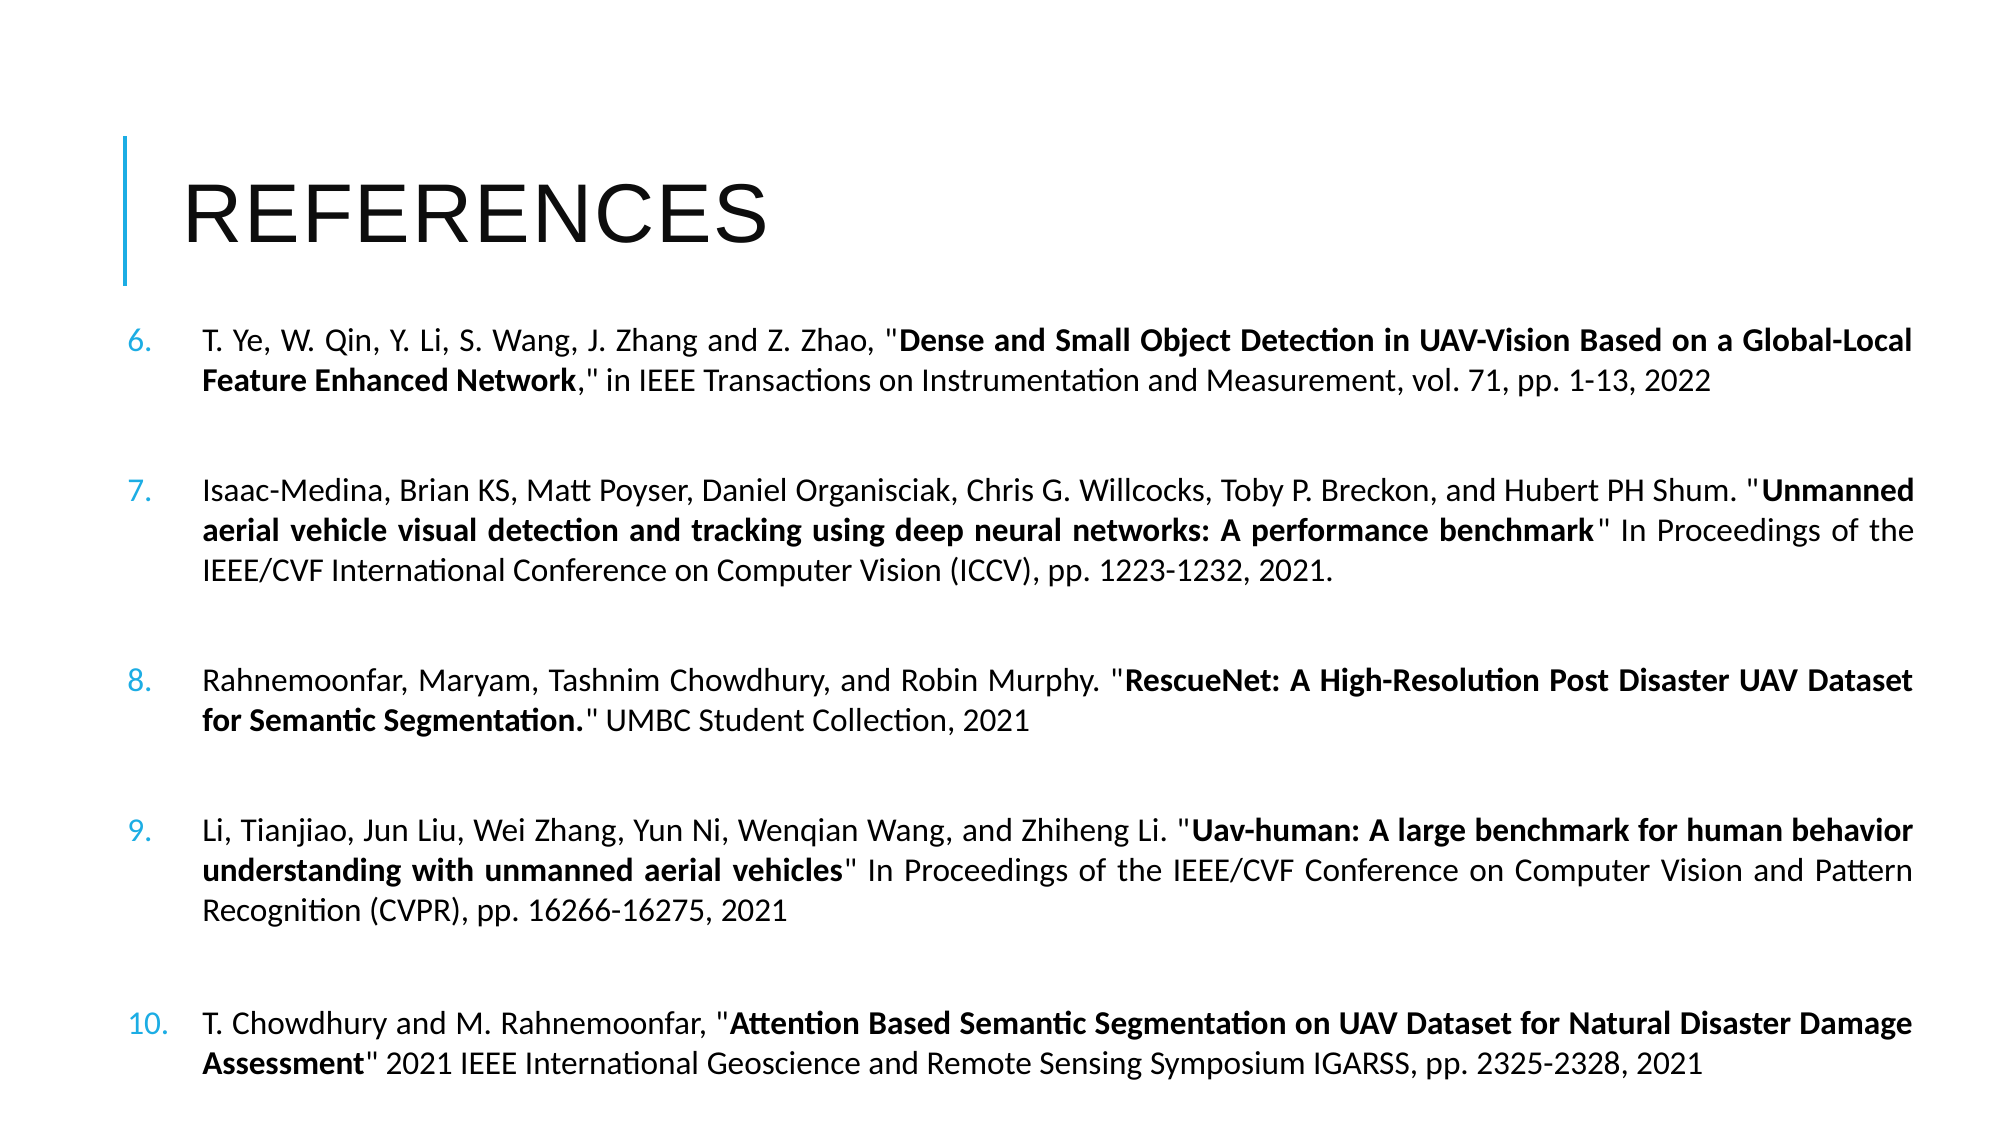

# REFERENCES
T. Ye, W. Qin, Y. Li, S. Wang, J. Zhang and Z. Zhao, "Dense and Small Object Detection in UAV-Vision Based on a Global-Local Feature Enhanced Network," in IEEE Transactions on Instrumentation and Measurement, vol. 71, pp. 1-13, 2022

Isaac-Medina, Brian KS, Matt Poyser, Daniel Organisciak, Chris G. Willcocks, Toby P. Breckon, and Hubert PH Shum. "Unmanned aerial vehicle visual detection and tracking using deep neural networks: A performance benchmark" In Proceedings of the IEEE/CVF International Conference on Computer Vision (ICCV), pp. 1223-1232, 2021.

Rahnemoonfar, Maryam, Tashnim Chowdhury, and Robin Murphy. "RescueNet: A High-Resolution Post Disaster UAV Dataset for Semantic Segmentation." UMBC Student Collection, 2021

Li, Tianjiao, Jun Liu, Wei Zhang, Yun Ni, Wenqian Wang, and Zhiheng Li. "Uav-human: A large benchmark for human behavior understanding with unmanned aerial vehicles" In Proceedings of the IEEE/CVF Conference on Computer Vision and Pattern Recognition (CVPR), pp. 16266-16275, 2021

T. Chowdhury and M. Rahnemoonfar, "Attention Based Semantic Segmentation on UAV Dataset for Natural Disaster Damage Assessment" 2021 IEEE International Geoscience and Remote Sensing Symposium IGARSS, pp. 2325-2328, 2021